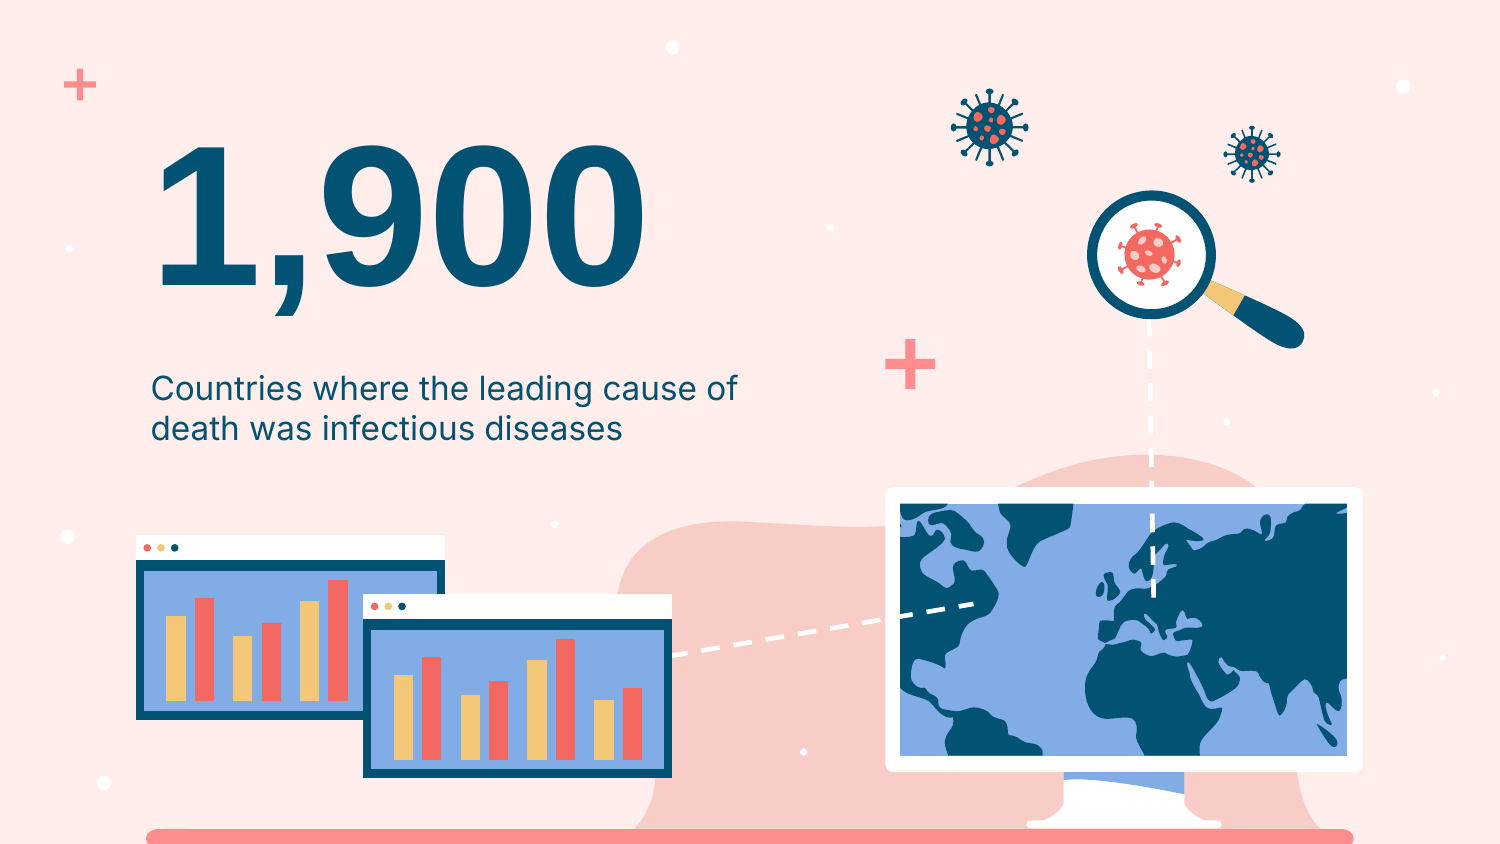

# 1,900

Countries where the leading cause of death was infectious diseases